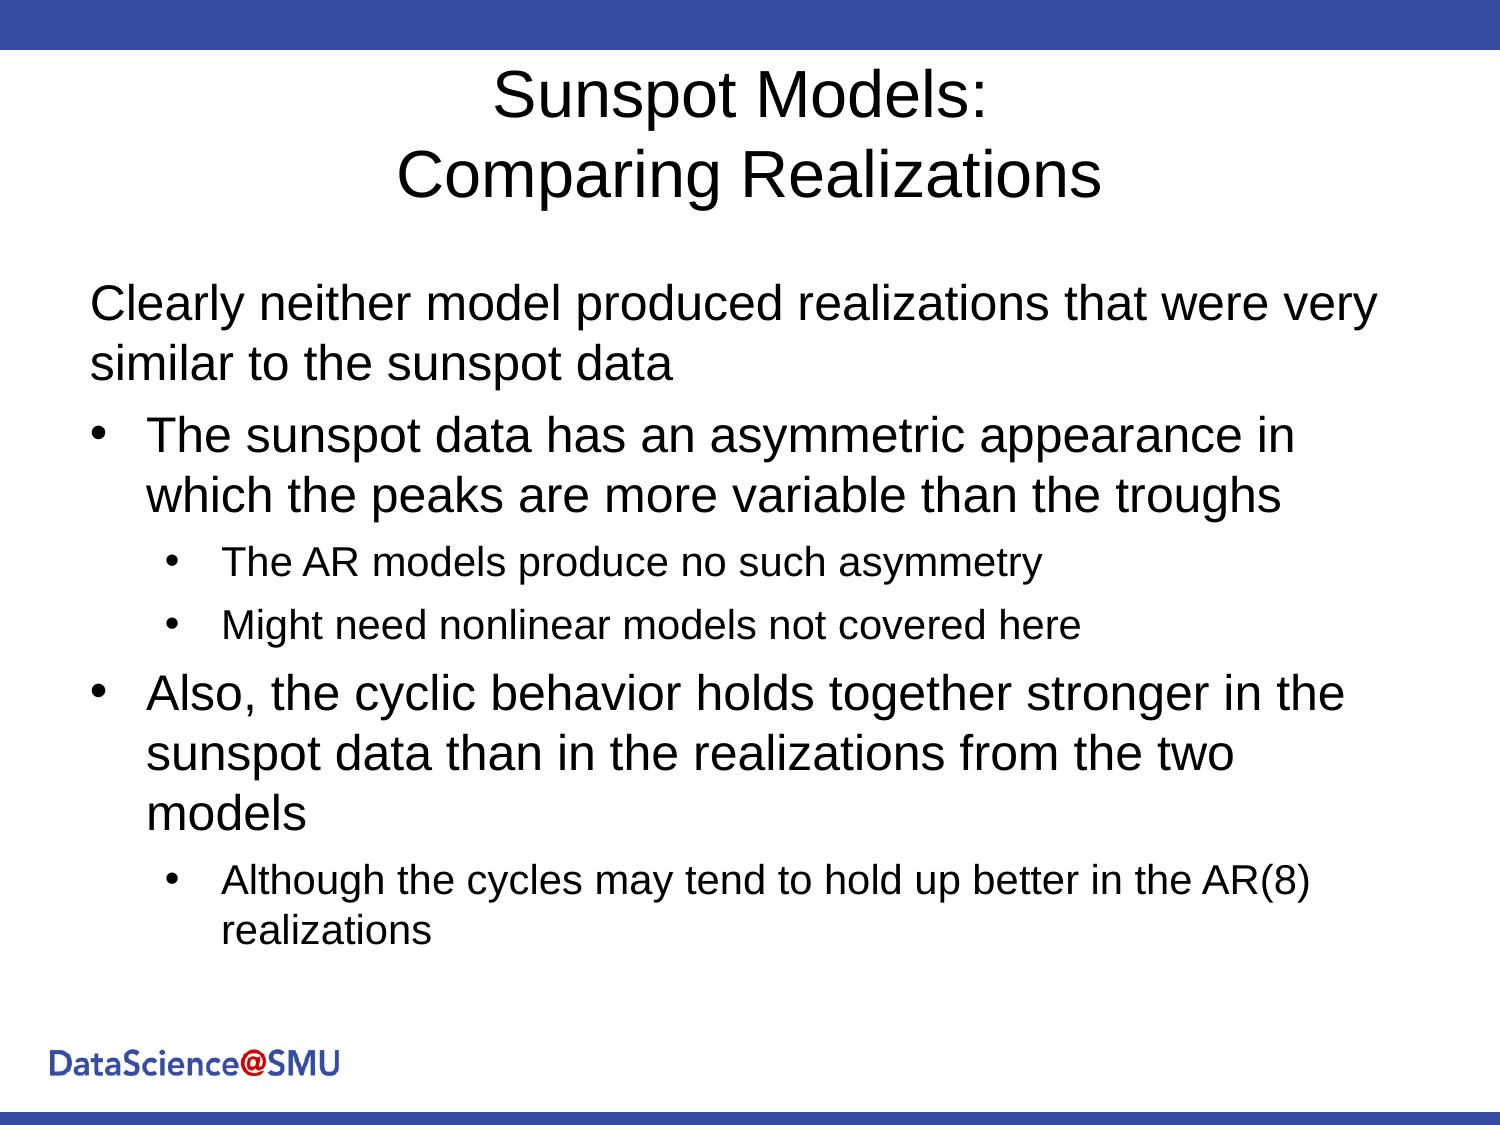

# Sunspot Models: Comparing Realizations
Clearly neither model produced realizations that were very similar to the sunspot data
The sunspot data has an asymmetric appearance in which the peaks are more variable than the troughs
The AR models produce no such asymmetry
Might need nonlinear models not covered here
Also, the cyclic behavior holds together stronger in the sunspot data than in the realizations from the two models
Although the cycles may tend to hold up better in the AR(8) realizations